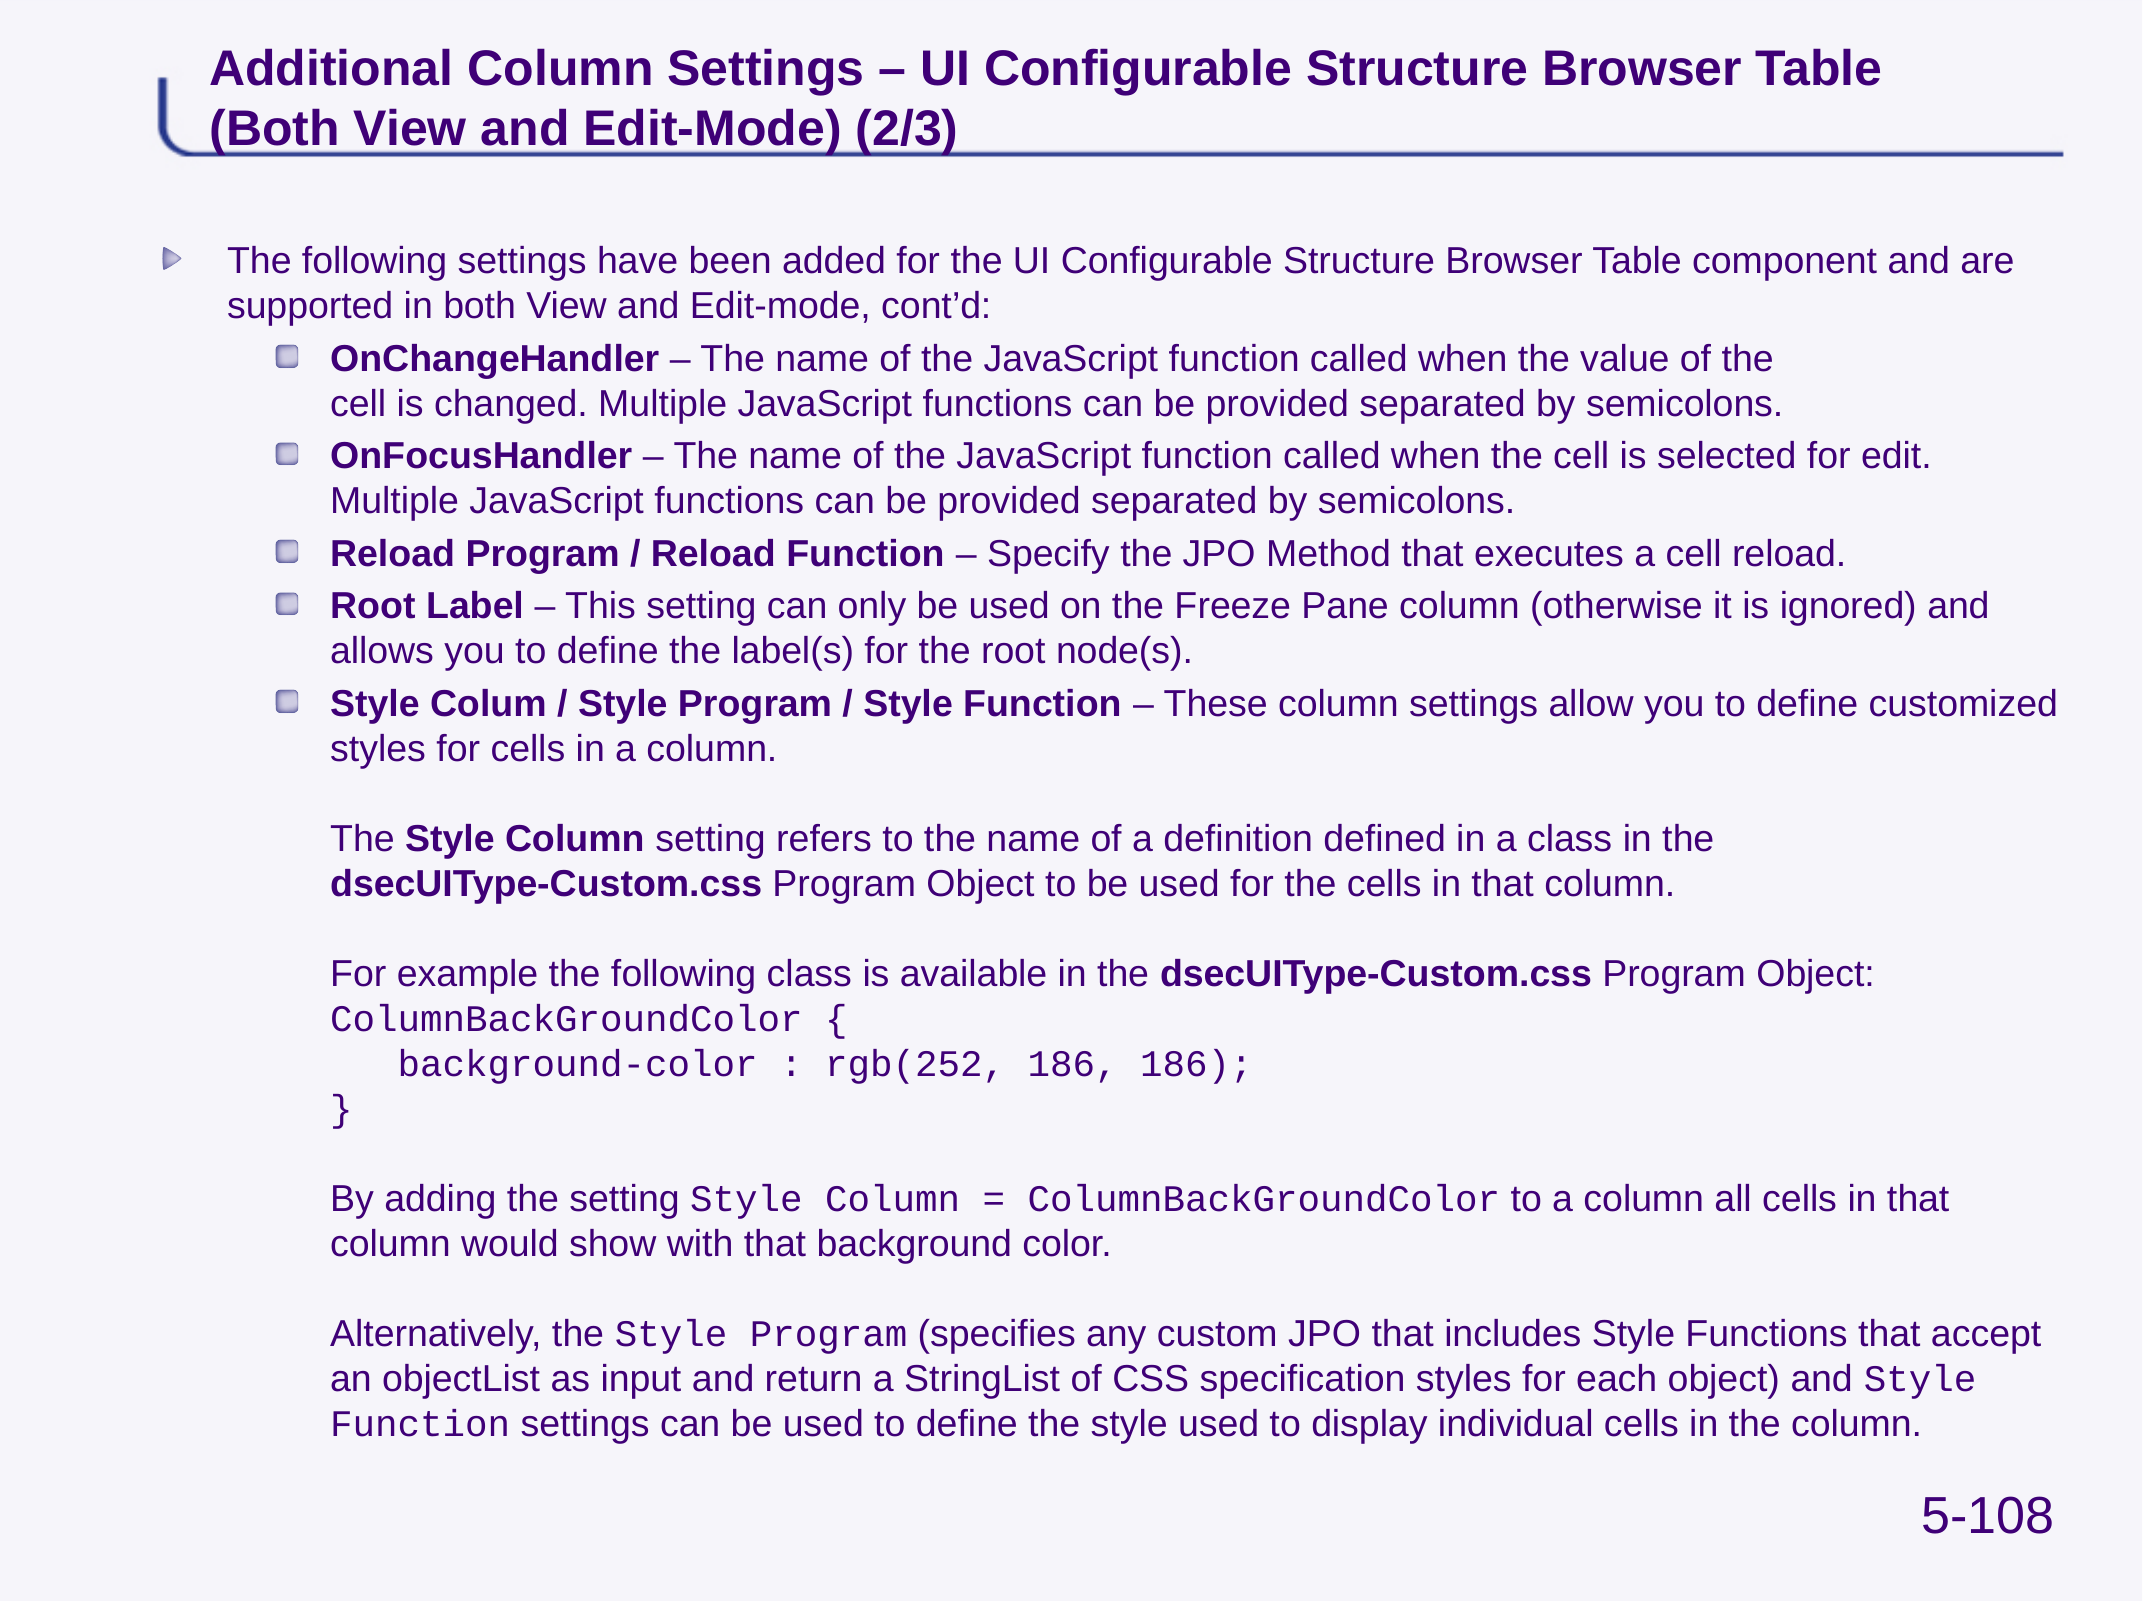

# Additional Column Settings – UI Configurable Structure Browser Table (Both View and Edit-Mode) (2/3)
The following settings have been added for the UI Configurable Structure Browser Table component and are supported in both View and Edit-mode, cont’d:
OnChangeHandler – The name of the JavaScript function called when the value of the
cell is changed. Multiple JavaScript functions can be provided separated by semicolons.
OnFocusHandler – The name of the JavaScript function called when the cell is selected for edit. Multiple JavaScript functions can be provided separated by semicolons.
Reload Program / Reload Function – Specify the JPO Method that executes a cell reload.
Root Label – This setting can only be used on the Freeze Pane column (otherwise it is ignored) and allows you to define the label(s) for the root node(s).
Style Colum / Style Program / Style Function – These column settings allow you to define customized styles for cells in a column.
The Style Column setting refers to the name of a definition defined in a class in the
dsecUIType-Custom.css Program Object to be used for the cells in that column.
For example the following class is available in the dsecUIType-Custom.css Program Object:
ColumnBackGroundColor {
   background-color : rgb(252, 186, 186);
}
By adding the setting Style Column = ColumnBackGroundColor to a column all cells in that column would show with that background color.
Alternatively, the Style Program (specifies any custom JPO that includes Style Functions that accept an objectList as input and return a StringList of CSS specification styles for each object) and Style Function settings can be used to define the style used to display individual cells in the column.

5-108